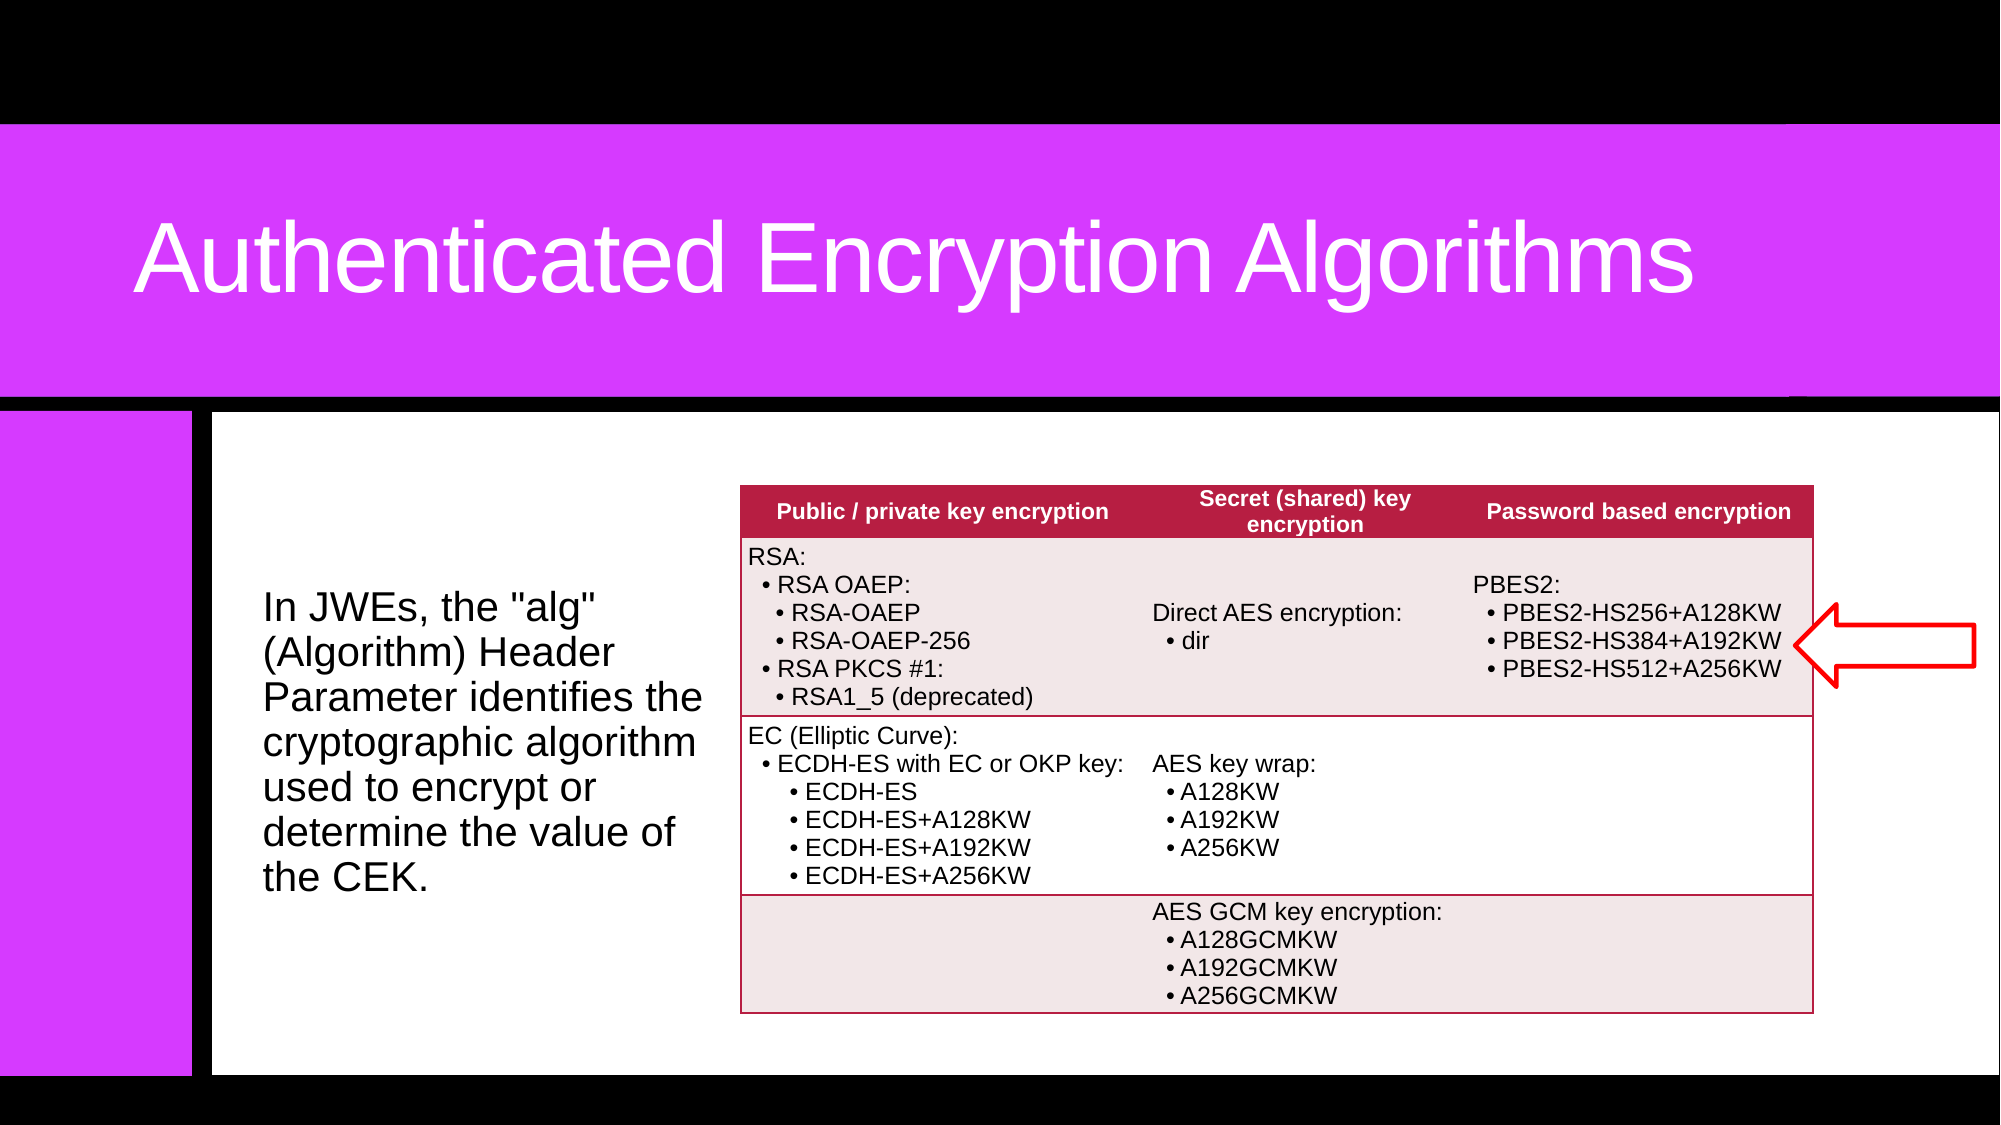

# Authenticated Encryption Algorithms

In JWEs, the "alg" (Algorithm) Header Parameter identifies the cryptographic algorithm used to encrypt or determine the value of the CEK.
| Public / private key encryption | Secret (shared) key encryption | Password based encryption |
| --- | --- | --- |
| RSA: • RSA OAEP: • RSA-OAEP • RSA-OAEP-256 • RSA PKCS #1: • RSA1\_5 (deprecated) | Direct AES encryption: • dir | PBES2: • PBES2-HS256+A128KW • PBES2-HS384+A192KW • PBES2-HS512+A256KW |
| EC (Elliptic Curve): • ECDH-ES with EC or OKP key: • ECDH-ES • ECDH-ES+A128KW • ECDH-ES+A192KW • ECDH-ES+A256KW | AES key wrap: • A128KW • A192KW • A256KW |  |
|  | AES GCM key encryption: • A128GCMKW • A192GCMKW • A256GCMKW |  |